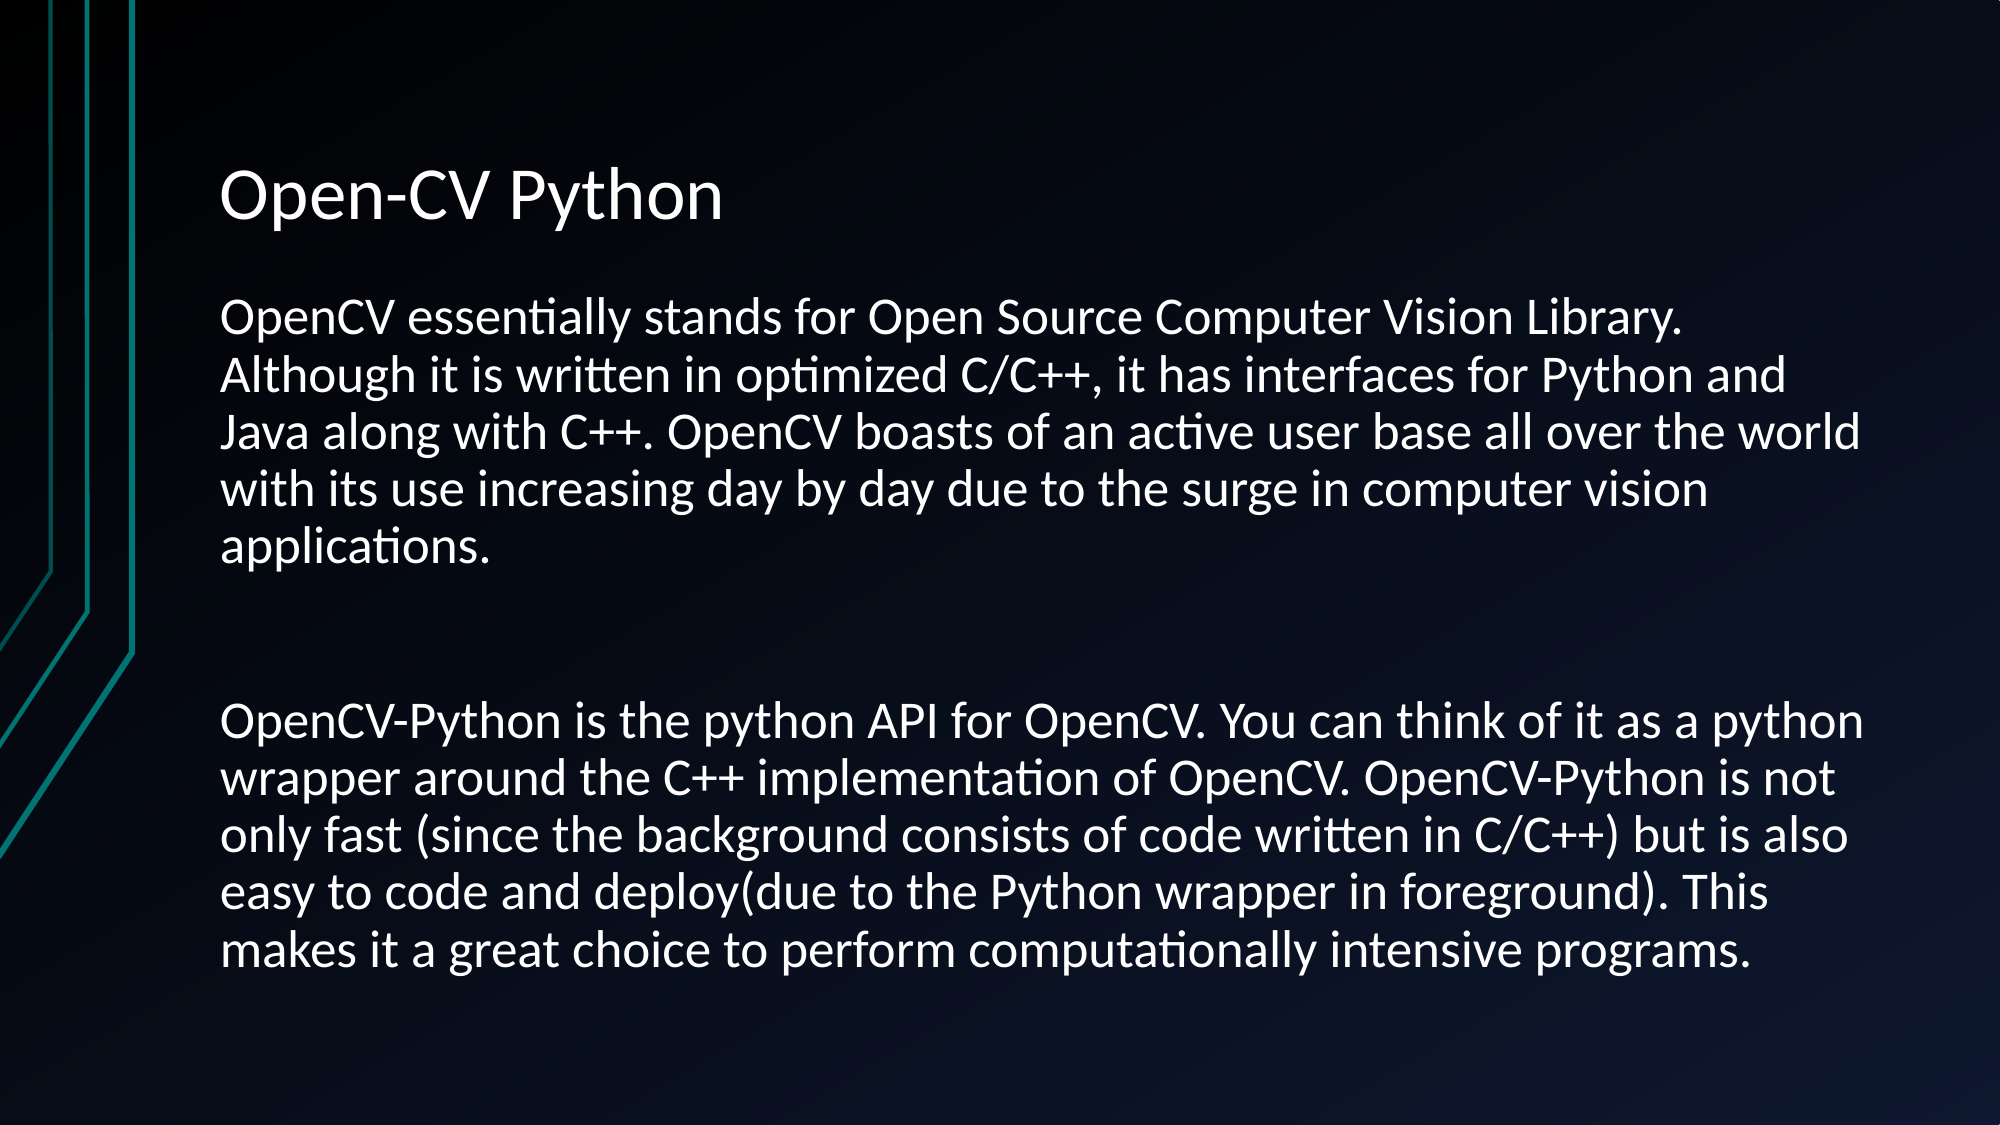

# Open-CV Python
OpenCV essentially stands for Open Source Computer Vision Library. Although it is written in optimized C/C++, it has interfaces for Python and Java along with C++. OpenCV boasts of an active user base all over the world with its use increasing day by day due to the surge in computer vision applications.

OpenCV-Python is the python API for OpenCV. You can think of it as a python wrapper around the C++ implementation of OpenCV. OpenCV-Python is not only fast (since the background consists of code written in C/C++) but is also easy to code and deploy(due to the Python wrapper in foreground). This makes it a great choice to perform computationally intensive programs.